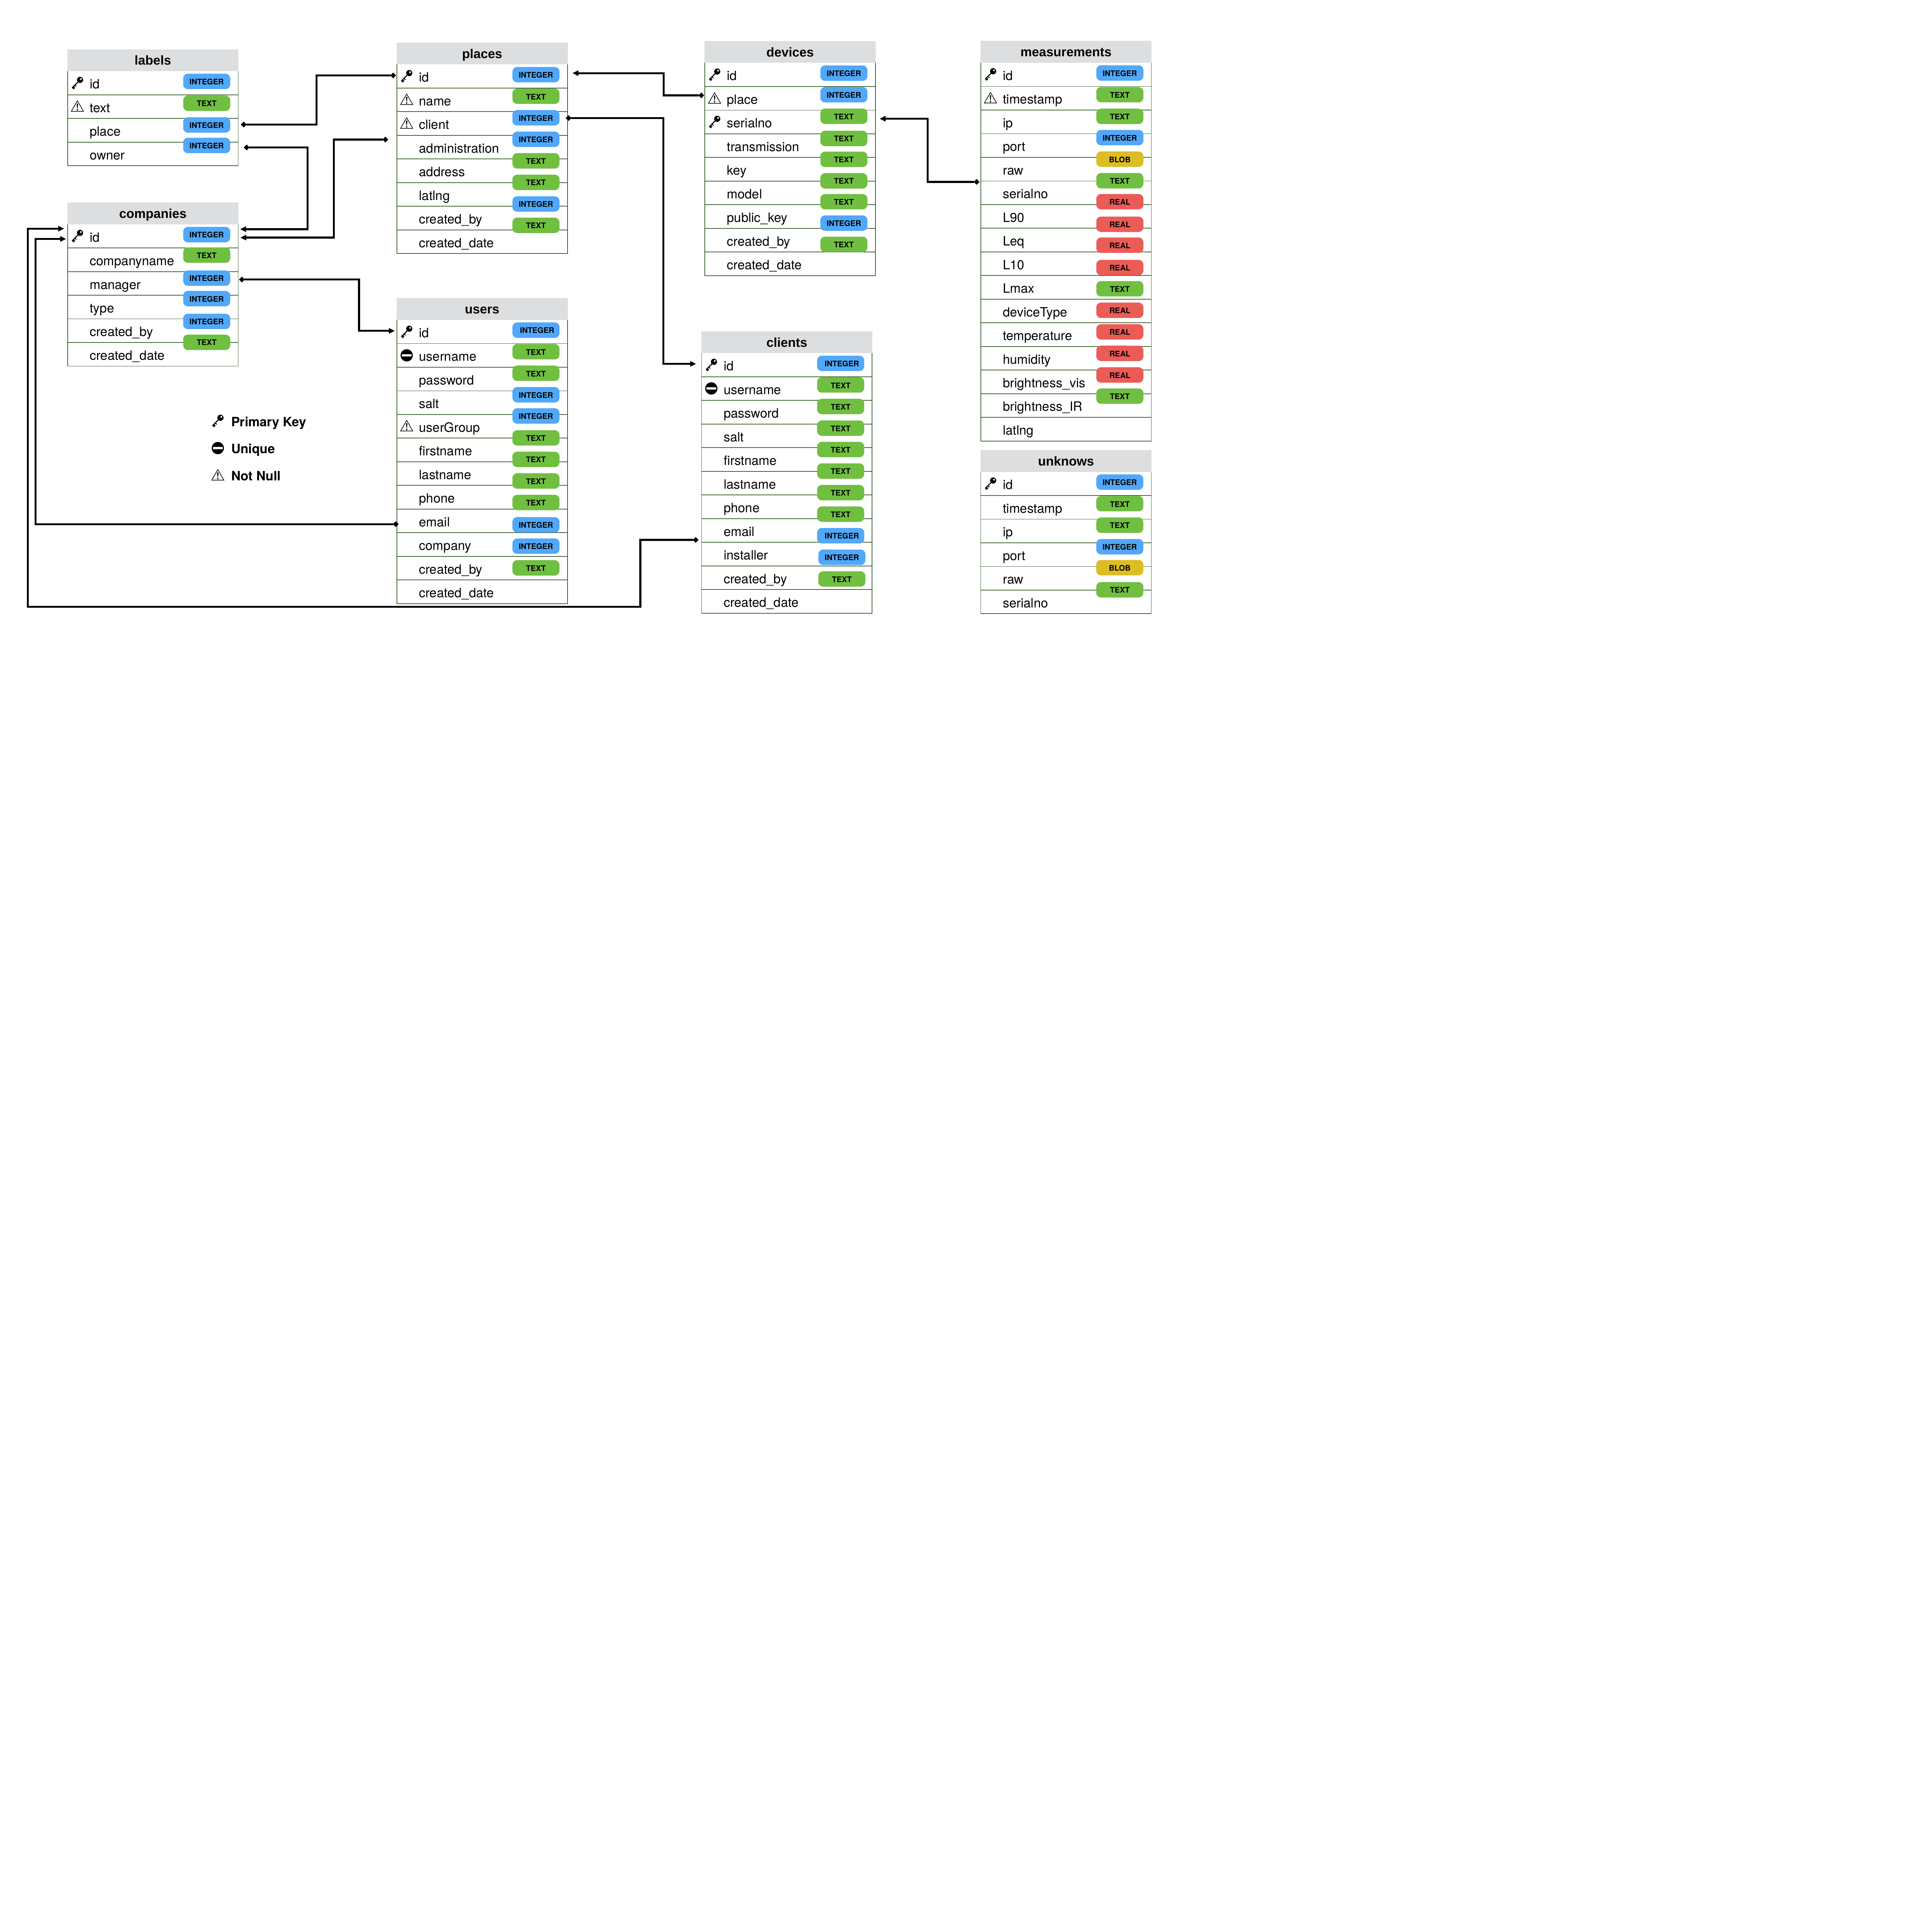

| measurements |  |
| --- | --- |
| 🔑 | id |
| ⚠️ | timestamp |
|  | ip |
|  | port |
|  | raw |
|  | serialno |
|  | L90 |
|  | Leq |
|  | L10 |
|  | Lmax |
|  | deviceType |
|  | temperature |
|  | humidity |
|  | brightness\_vis |
|  | brightness\_IR |
|  | latlng |
| devices |  |
| --- | --- |
| 🔑 | id |
| ⚠️ | place |
| 🔑 | serialno |
|  | transmission |
|  | key |
|  | model |
|  | public\_key |
|  | created\_by |
|  | created\_date |
| places |  |
| --- | --- |
| 🔑 | id |
| ⚠️ | name |
| ⚠️ | client |
|  | administration |
|  | address |
|  | latlng |
|  | created\_by |
|  | created\_date |
| labels |  |
| --- | --- |
| 🔑 | id |
| ⚠️ | text |
|  | place |
|  | owner |
INTEGER

INTEGER

INTEGER

INTEGER

TEXT

INTEGER

TEXT

TEXT

TEXT

TEXT

INTEGER

INTEGER

INTEGER

TEXT

INTEGER

INTEGER

BLOB

TEXT

TEXT

TEXT

TEXT
TEXT

REAL

TEXT

INTEGER

| companies |  |
| --- | --- |
| 🔑 | id |
|  | companyname |
|  | manager |
|  | type |
|  | created\_by |
|  | created\_date |
INTEGER

REAL

TEXT

INTEGER

TEXT

REAL

TEXT

REAL

INTEGER

TEXT

INTEGER

REAL

| users |  |
| --- | --- |
| 🔑 | id |
| ⛔️ | username |
|  | password |
|  | salt |
| ⚠️ | userGroup |
|  | firstname |
|  | lastname |
|  | phone |
|  | email |
|  | company |
|  | created\_by |
|  | created\_date |
INTEGER

INTEGER
REAL

TEXT
| clients |  |
| --- | --- |
| 🔑 | id |
| ⛔️ | username |
|  | password |
|  | salt |
|  | firstname |
|  | lastname |
|  | phone |
|  | email |
|  | installer |
|  | created\_by |
|  | created\_date |
INTEGER

TEXT

TEXT

TEXT

TEXT

TEXT

TEXT

TEXT

INTEGER

INTEGER

TEXT

TEXT
REAL

TEXT
REAL

INTEGER
TEXT

INTEGER
| 🔑 | Primary Key |
| --- | --- |
| ⛔️ | Unique |
| ⚠️ | Not Null |

TEXT

TEXT
| unknows |  |
| --- | --- |
| 🔑 | id |
|  | timestamp |
|  | ip |
|  | port |
|  | raw |
|  | serialno |
INTEGER

TEXT

TEXT

INTEGER

BLOB

TEXT

TEXT

TEXT

INTEGER

INTEGER

TEXT